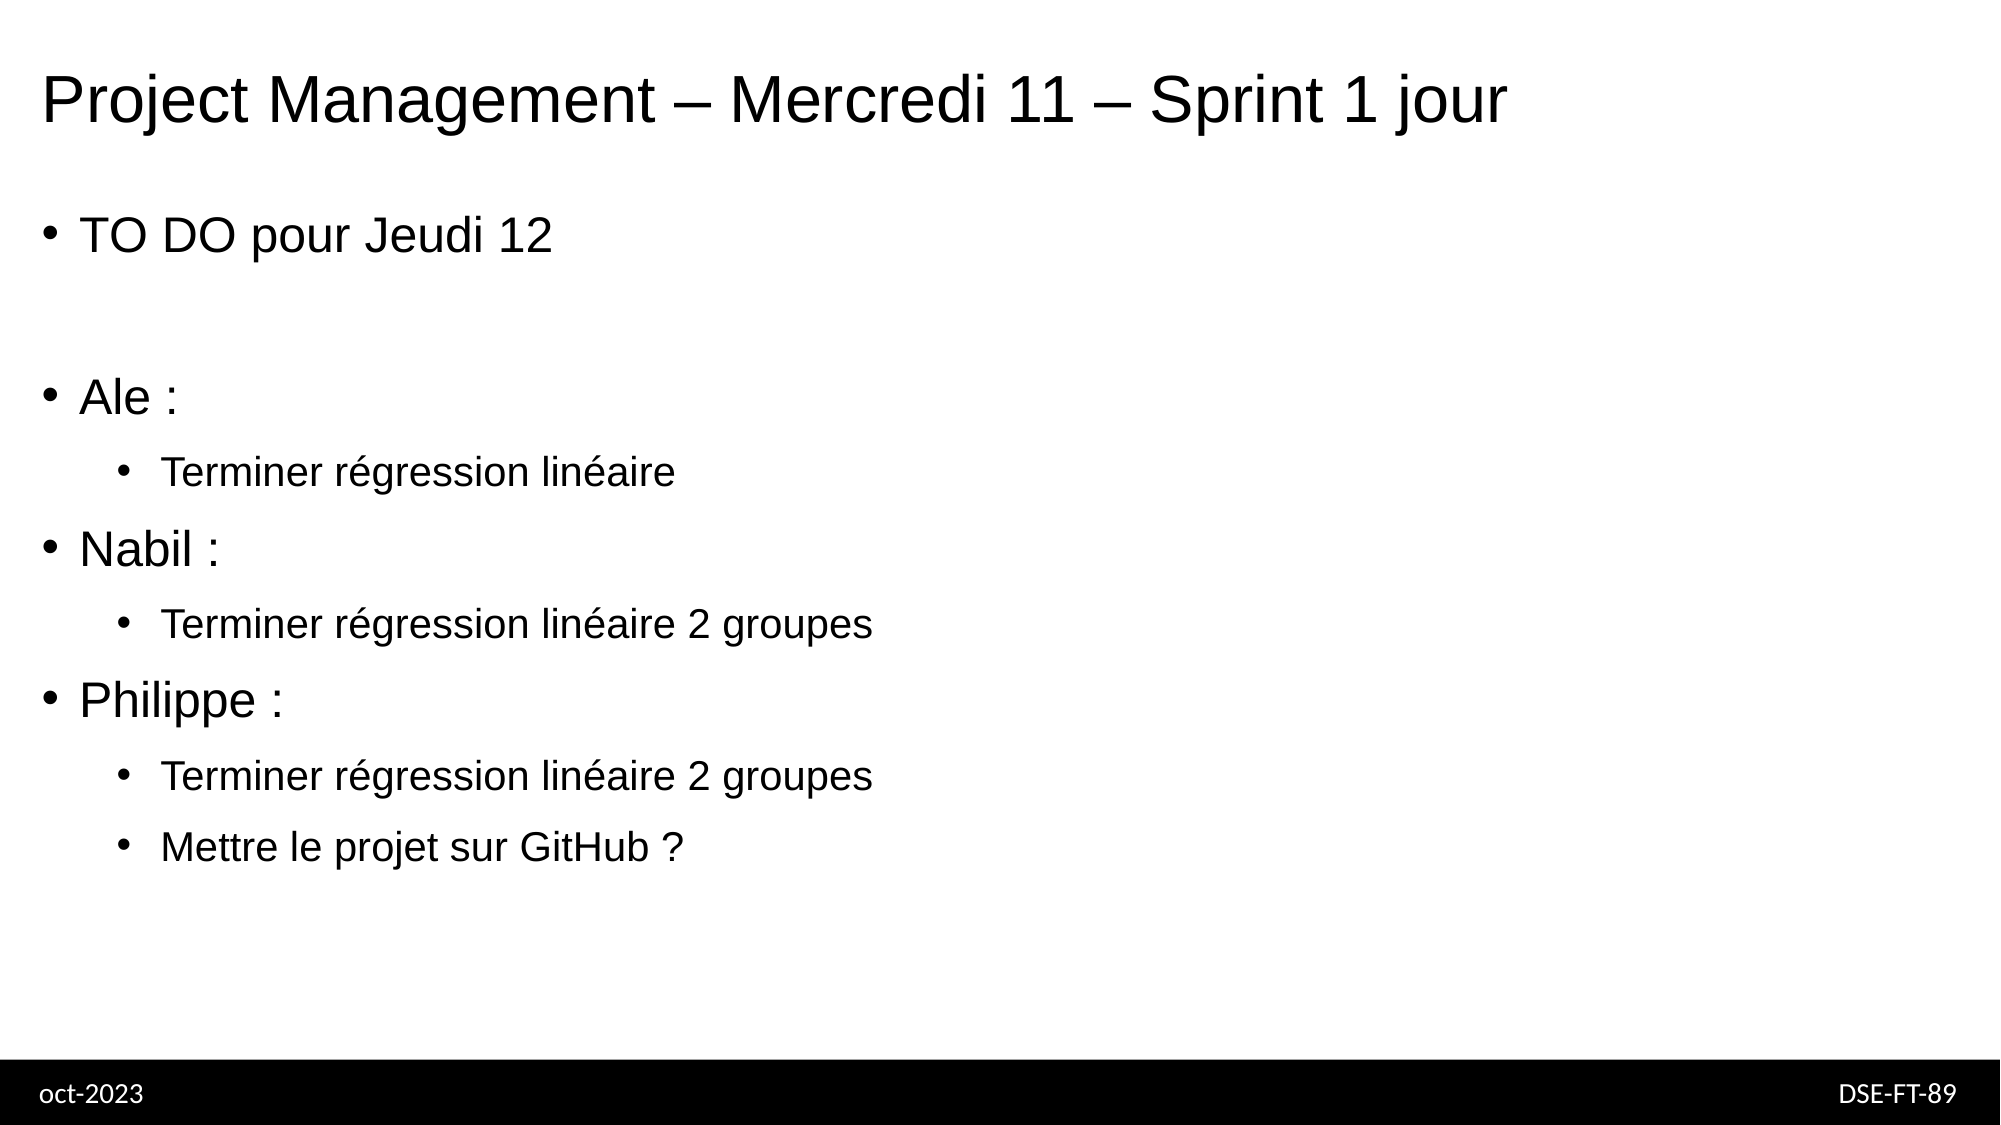

# Project Management – Mercredi 11 – Sprint 1 jour
TO DO pour Jeudi 12

Ale :
Terminer régression linéaire
Nabil :
Terminer régression linéaire 2 groupes
Philippe :
Terminer régression linéaire 2 groupes
Mettre le projet sur GitHub ?